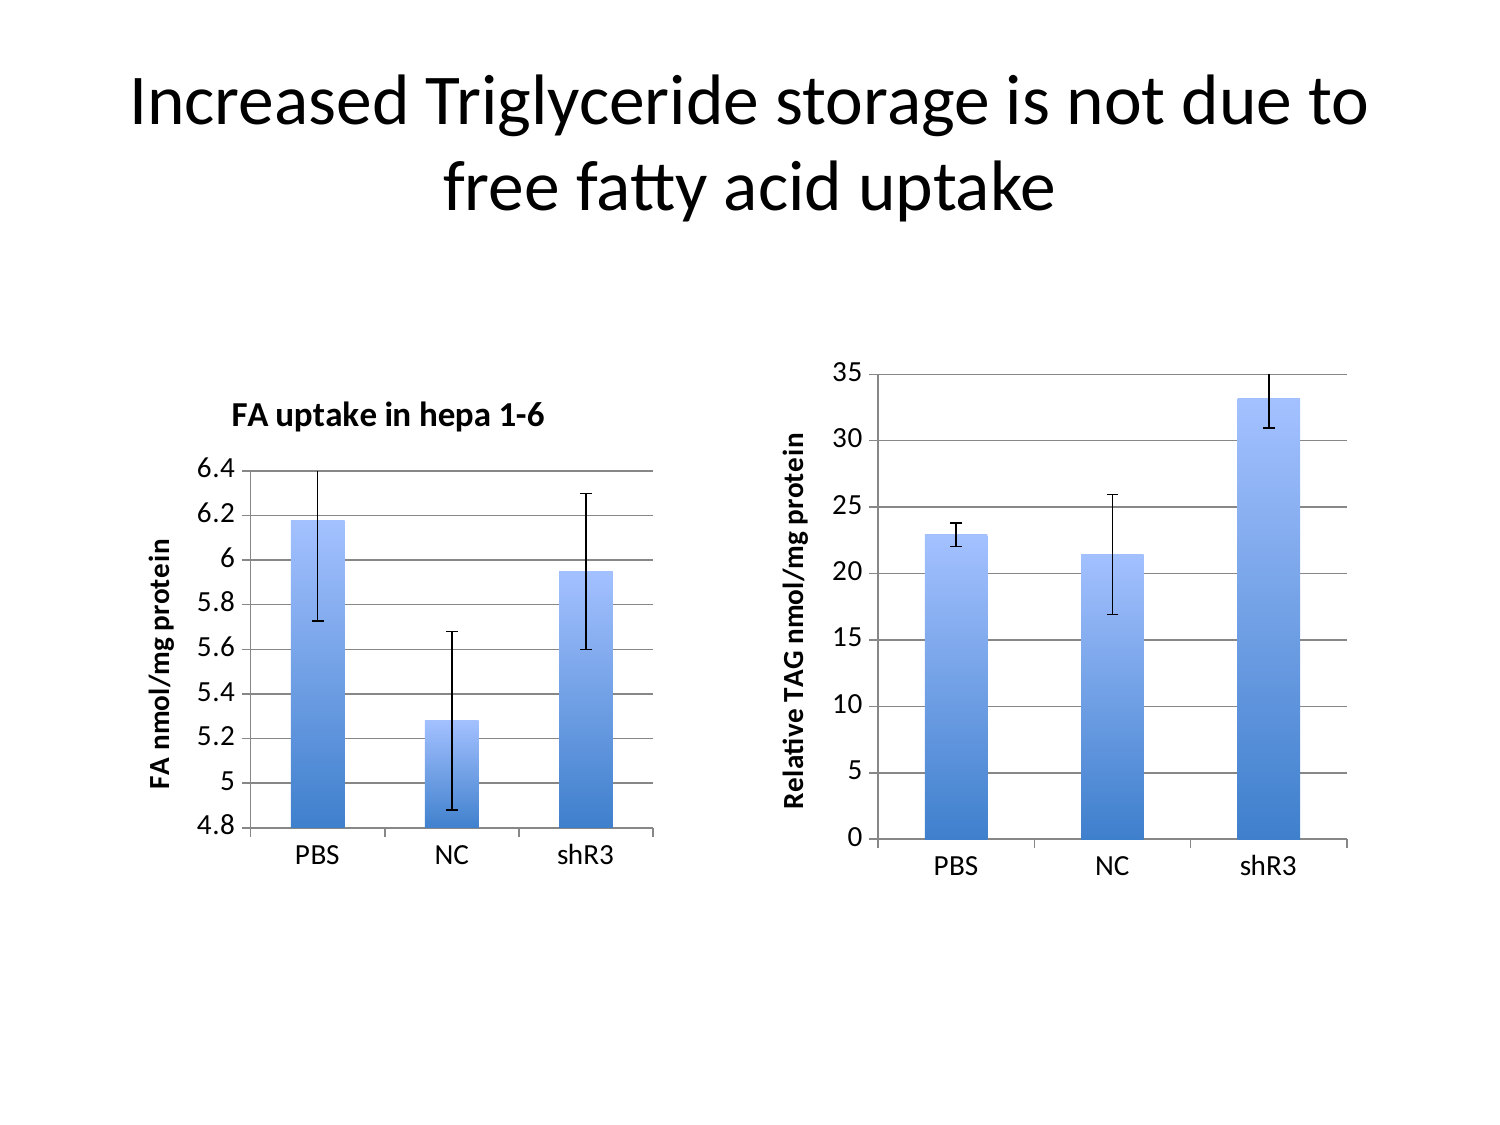

# Increased Triglyceride storage is not due to free fatty acid uptake

### Chart

| Category |  |
|---|---|
| PBS | 22.9304345358265 |
| NC | 21.42736420865023 |
| shR3 | 33.17837688580368 |

### Chart: FA uptake in hepa 1-6

| Category |  |
|---|---|
| PBS | 6.179130508403396 |
| NC | 5.28057628983479 |
| shR3 | 5.94960200562889 |